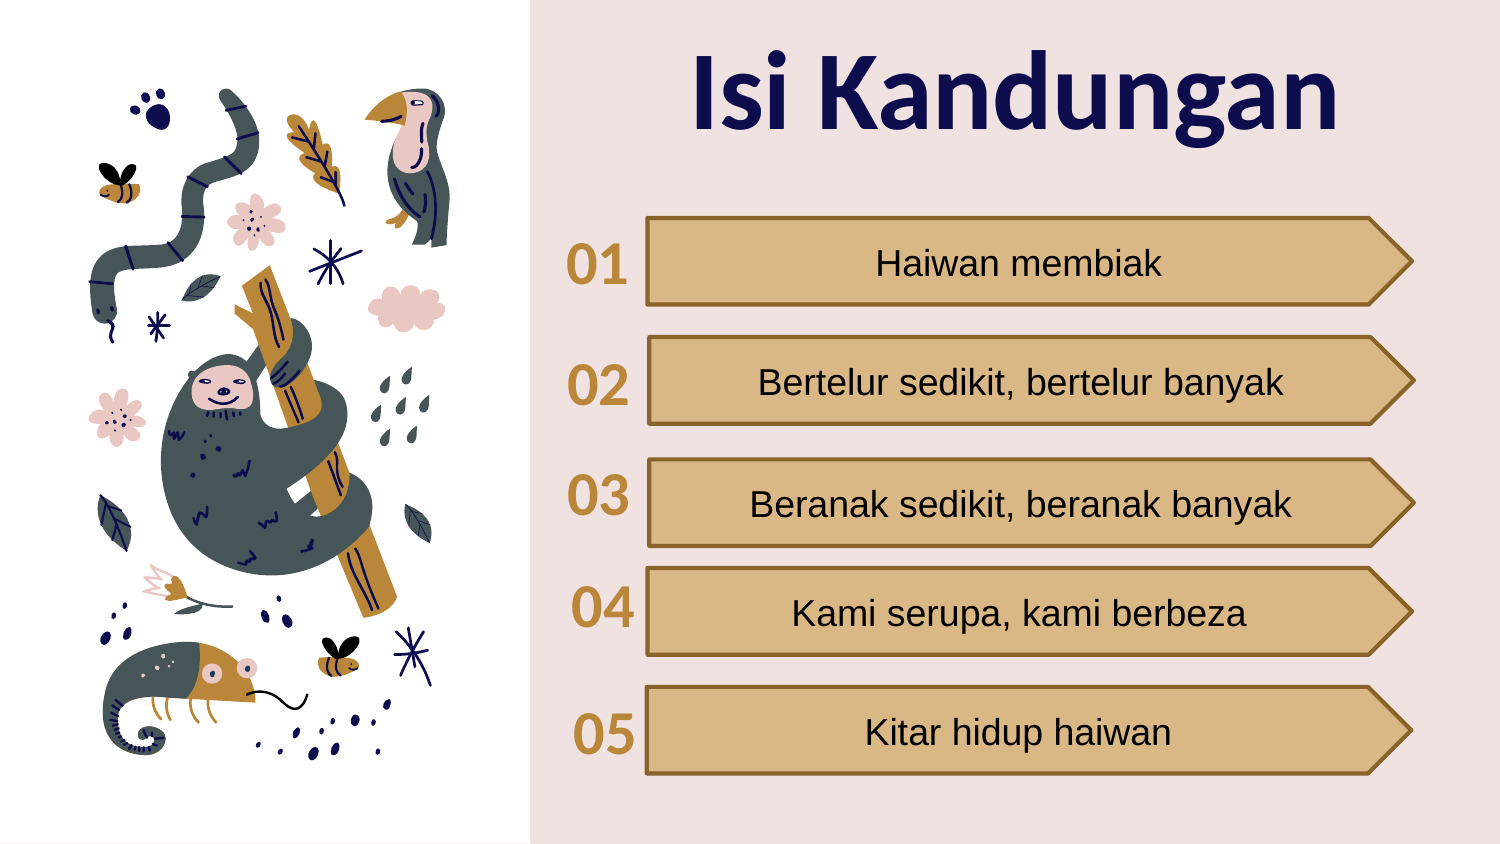

# Isi Kandungan

Haiwan membiak
01

Bertelur sedikit, bertelur banyak
02

03
Beranak sedikit, beranak banyak

04
Kami serupa, kami berbeza

Kitar hidup haiwan
05